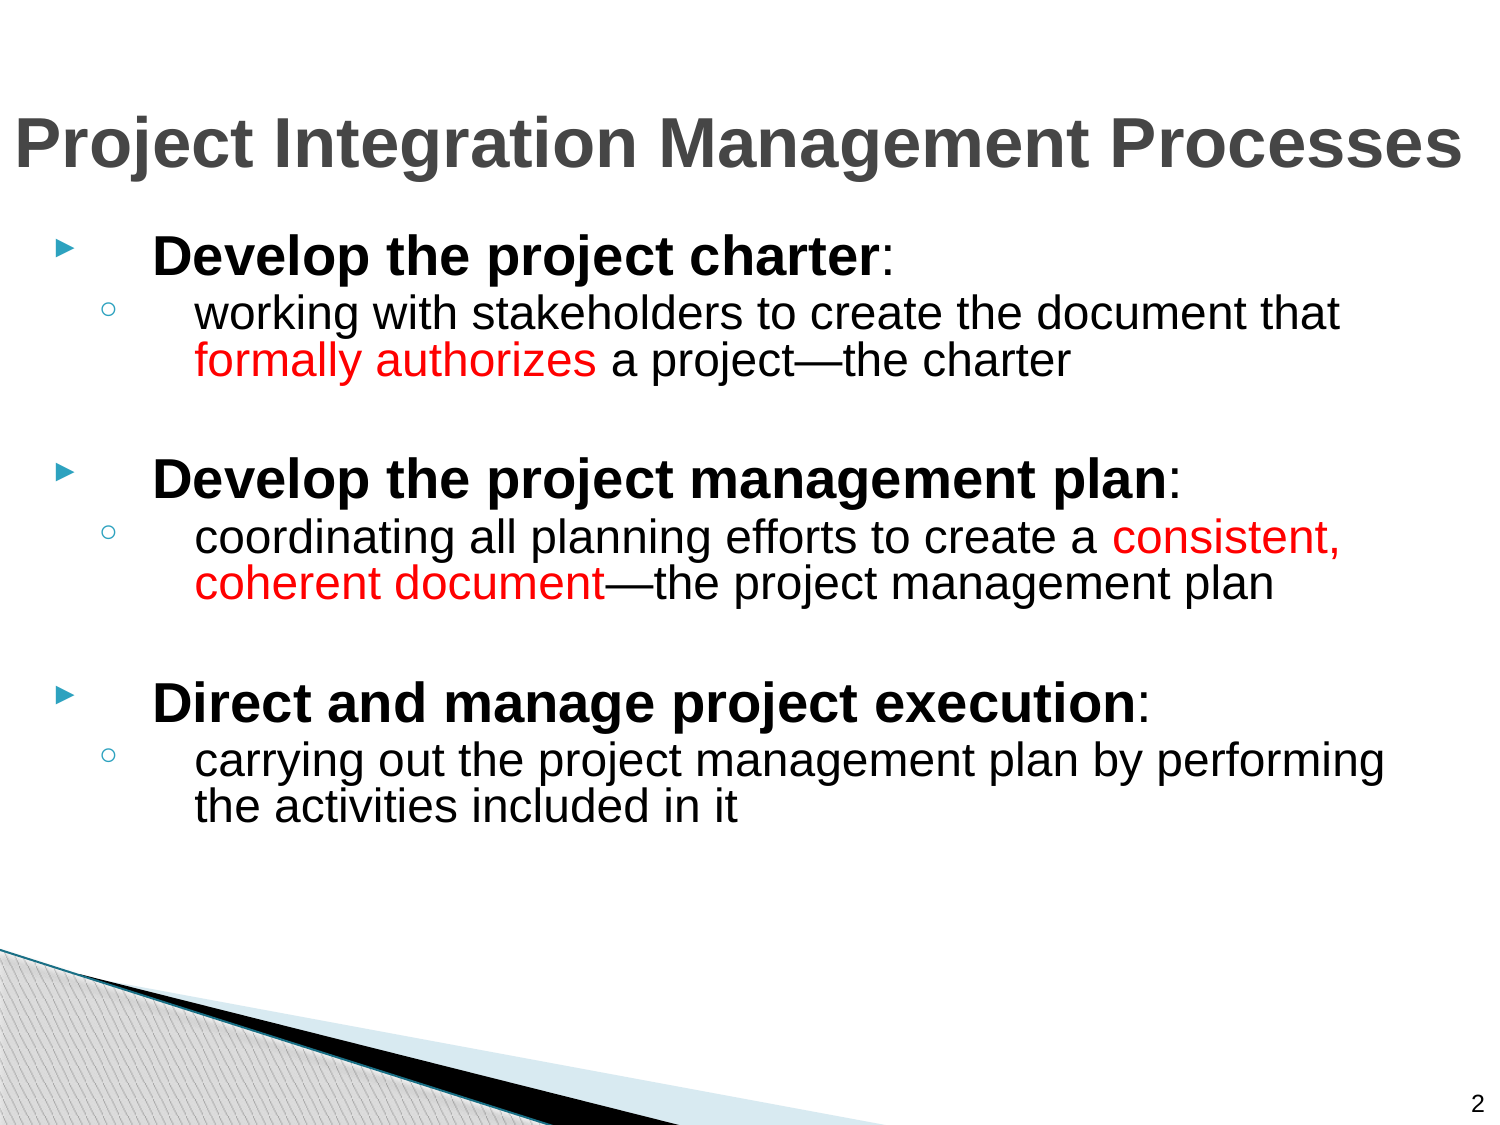

# Project Integration Management Processes
Develop the project charter:
working with stakeholders to create the document that formally authorizes a project—the charter

Develop the project management plan:
coordinating all planning efforts to create a consistent, coherent document—the project management plan

Direct and manage project execution:
carrying out the project management plan by performing the activities included in it
2